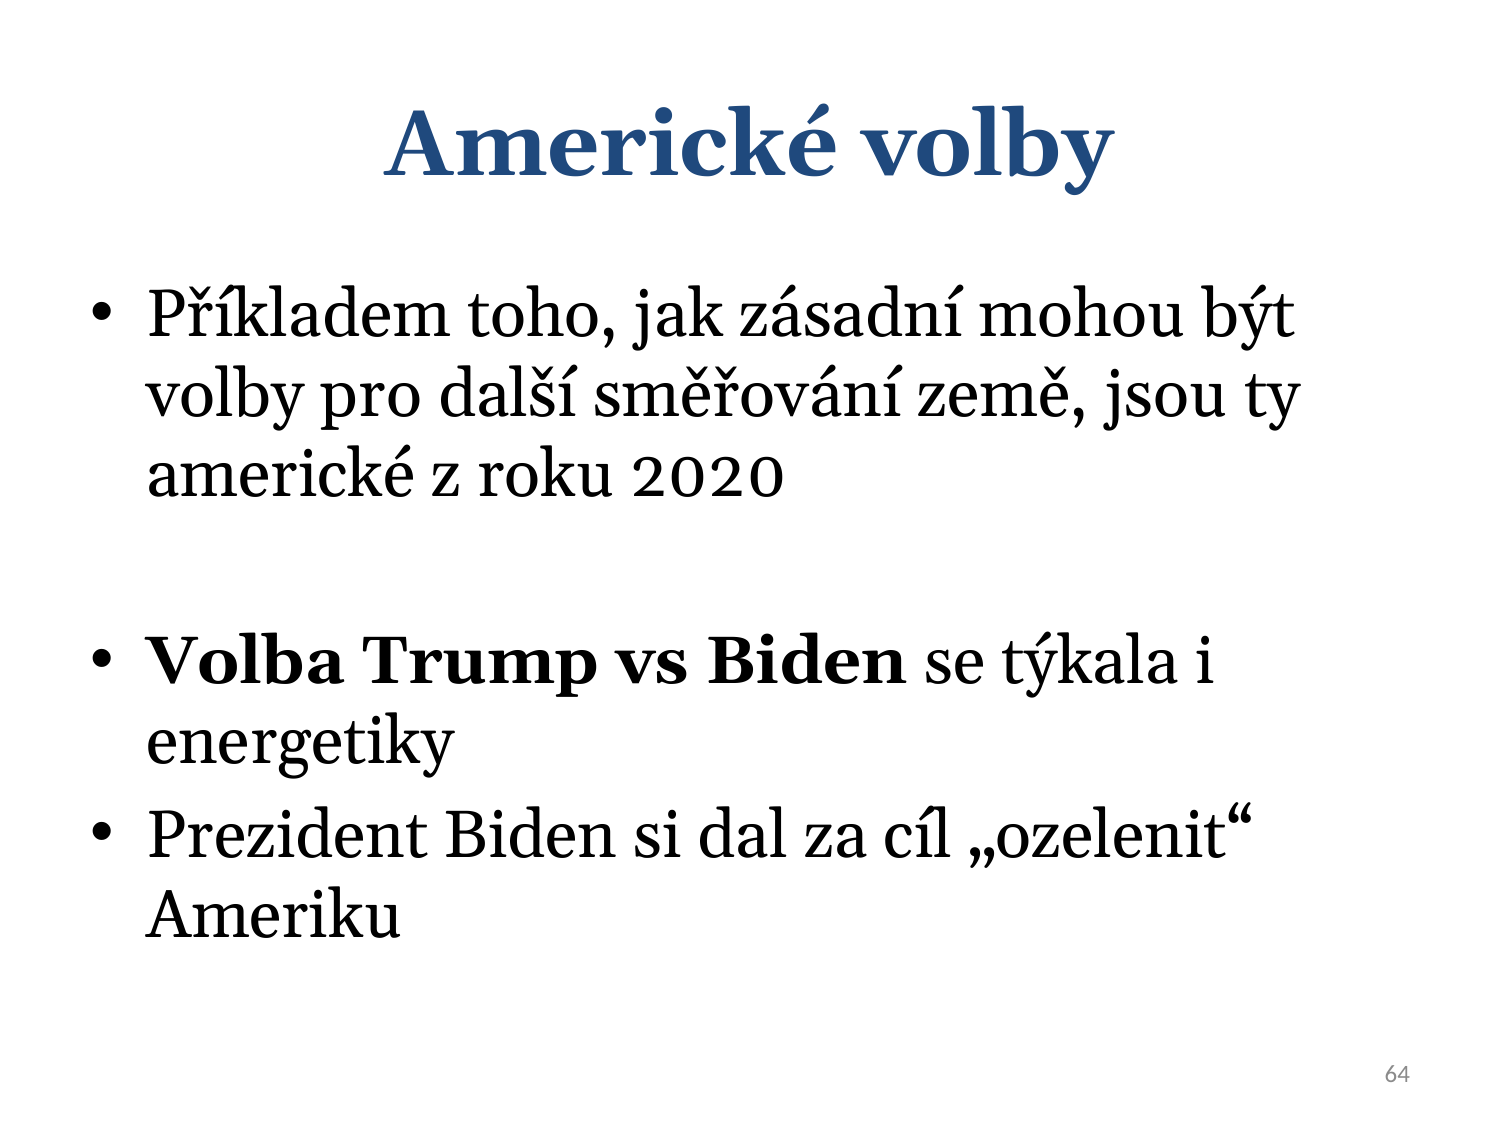

# Americké volby
Příkladem toho, jak zásadní mohou být volby pro další směřování země, jsou ty americké z roku 2020

Volba Trump vs Biden se týkala i energetiky
Prezident Biden si dal za cíl „ozelenit“ Ameriku

64